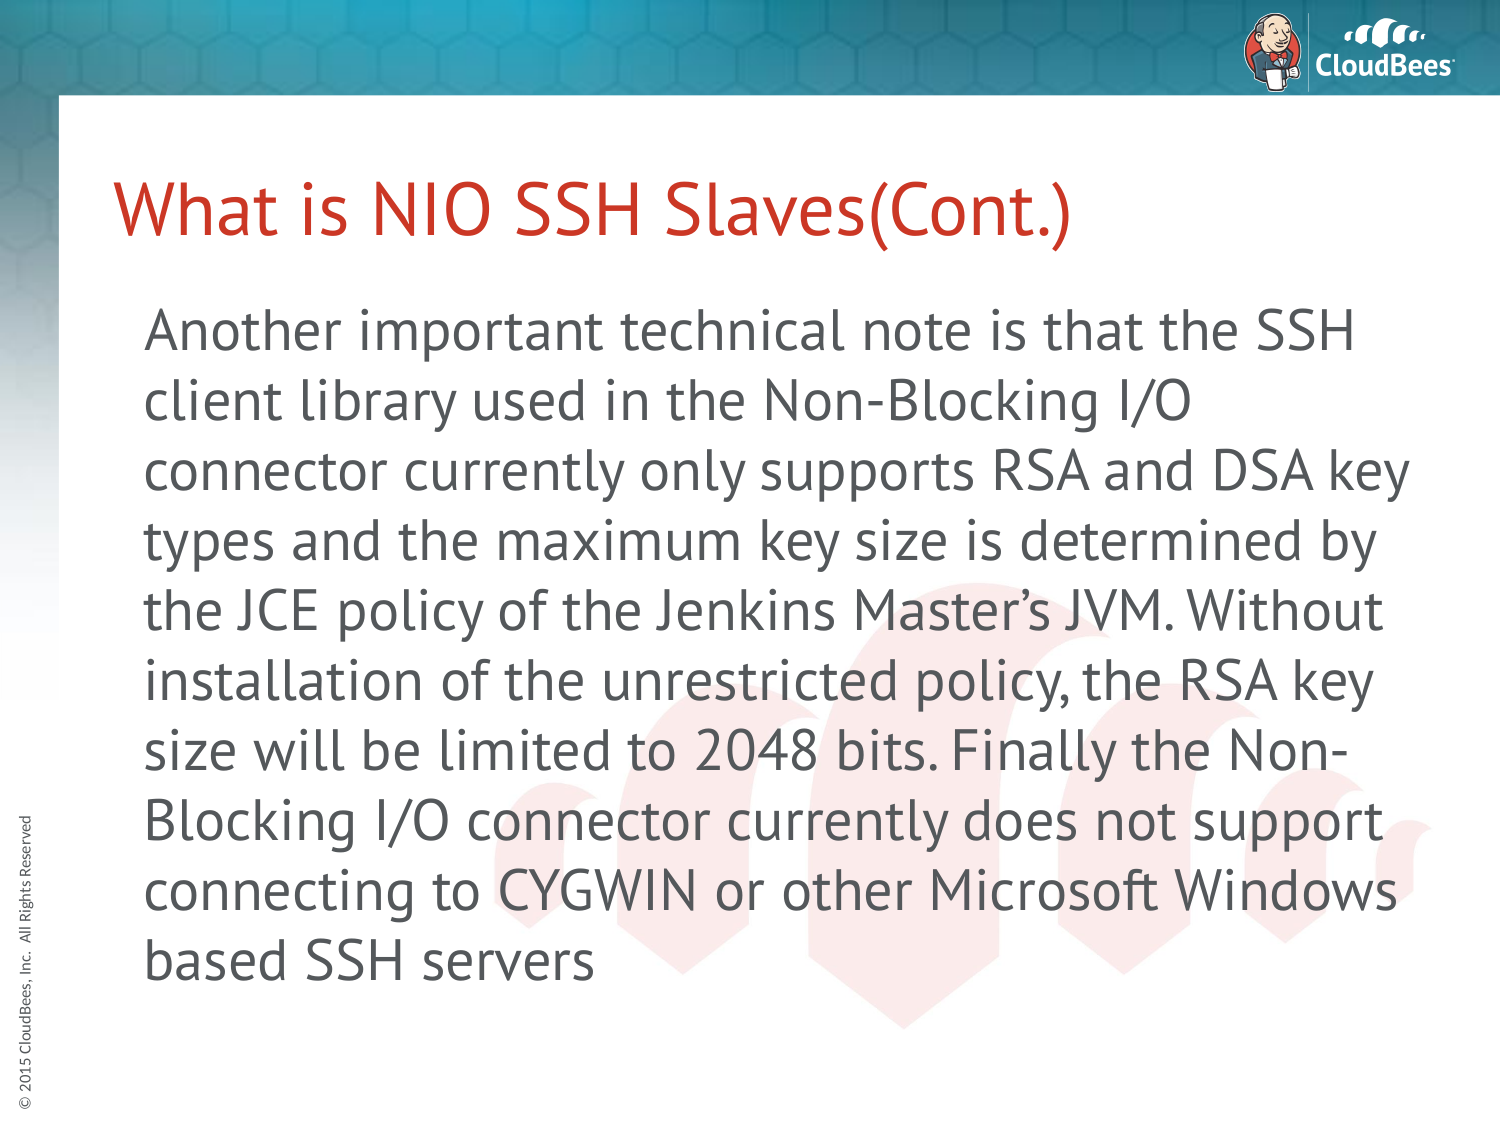

# What is NIO SSH Slaves(Cont.)
  Another important technical note is that the SSH client library used in the Non-Blocking I/O connector currently only supports RSA and DSA key types and the maximum key size is determined by the JCE policy of the Jenkins Master’s JVM. Without installation of the unrestricted policy, the RSA key size will be limited to 2048 bits. Finally the Non-Blocking I/O connector currently does not support connecting to CYGWIN or other Microsoft Windows based SSH servers